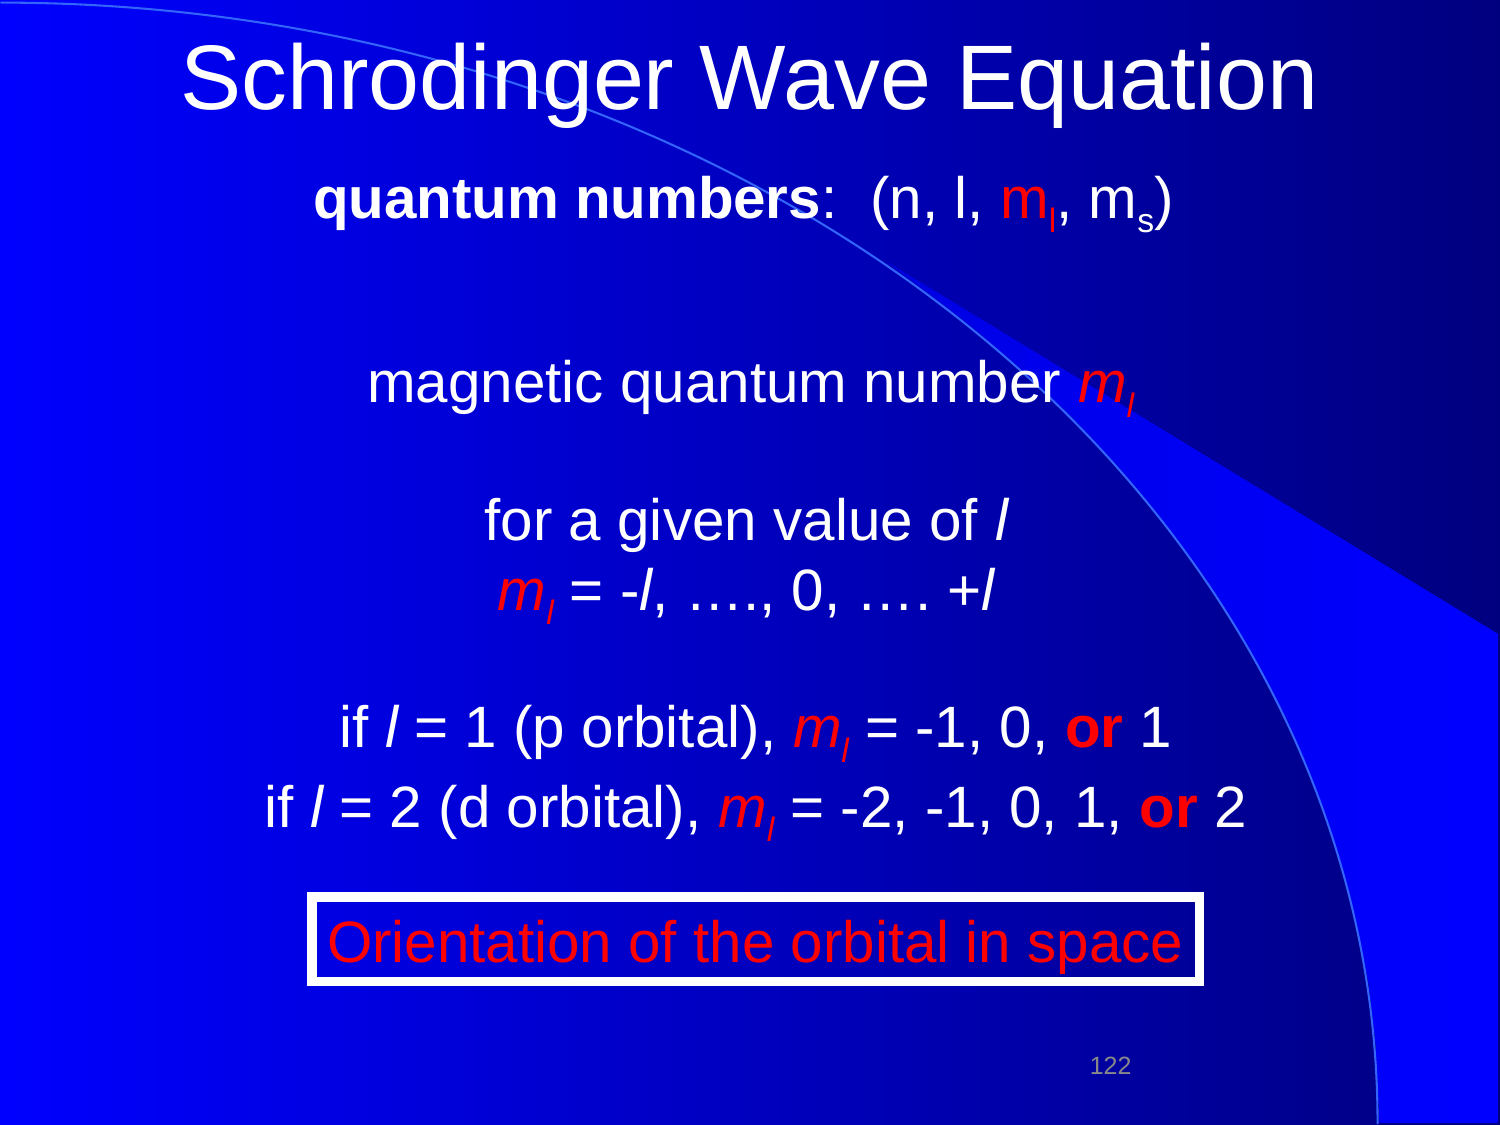

Schrodinger Wave Equation
quantum numbers:  (n, l, ml, ms)
magnetic quantum number ml
for a given value of l
ml = -l, …., 0, …. +l
if l = 1 (p orbital), ml = -1, 0, or 1
if l = 2 (d orbital), ml = -2, -1, 0, 1, or 2
Orientation of the orbital in space
122